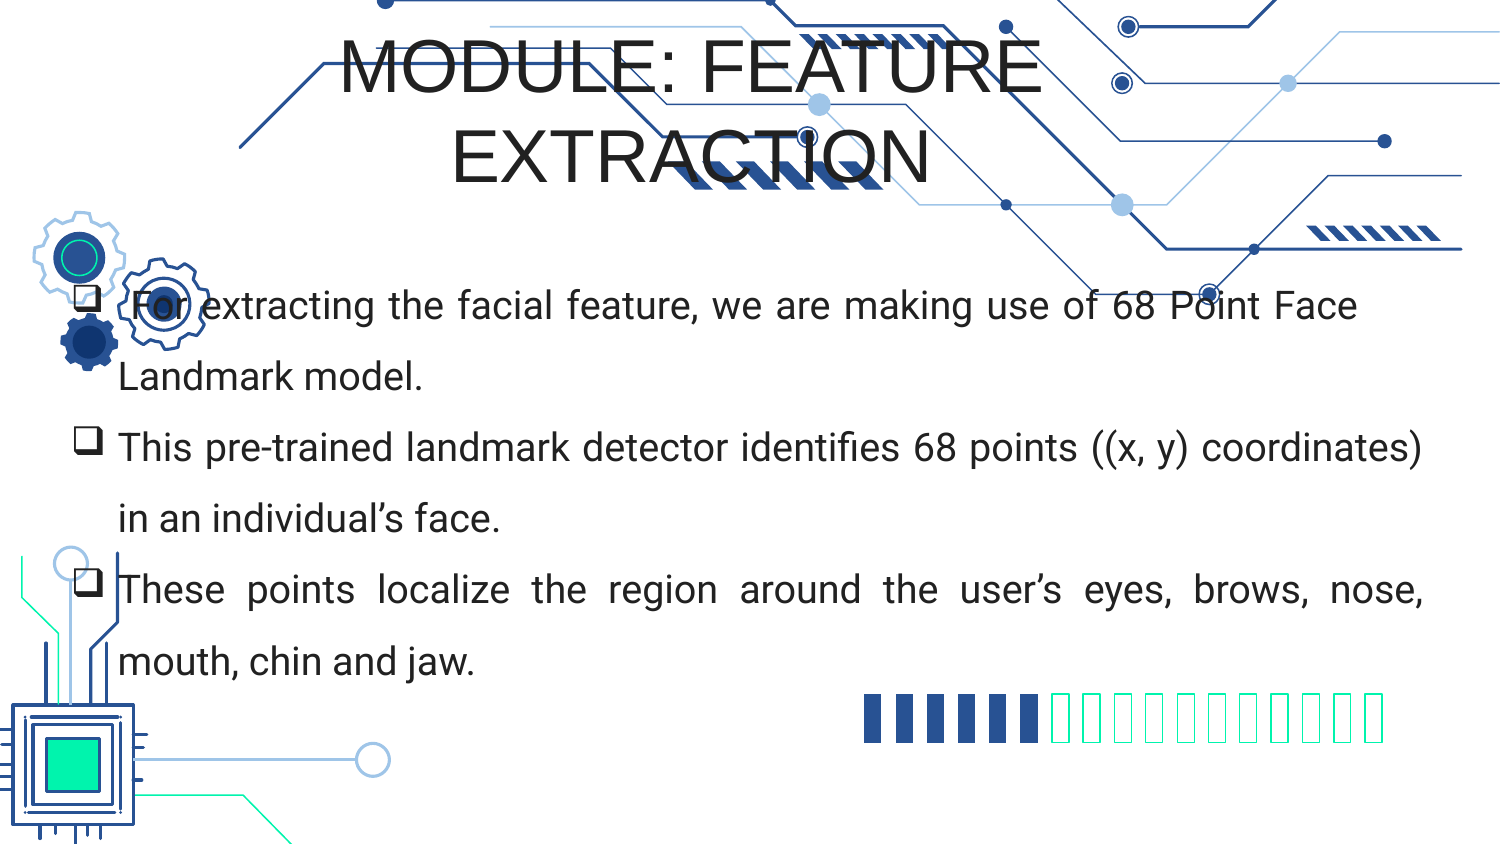

# MODULE: FEATURE EXTRACTION
 For extracting the facial feature, we are making use of 68 Point Face      Landmark model.
This pre-trained landmark detector identifies 68 points ((x, y) coordinates) in an individual’s face.
These points localize the region around the user’s eyes, brows, nose, mouth, chin and jaw.